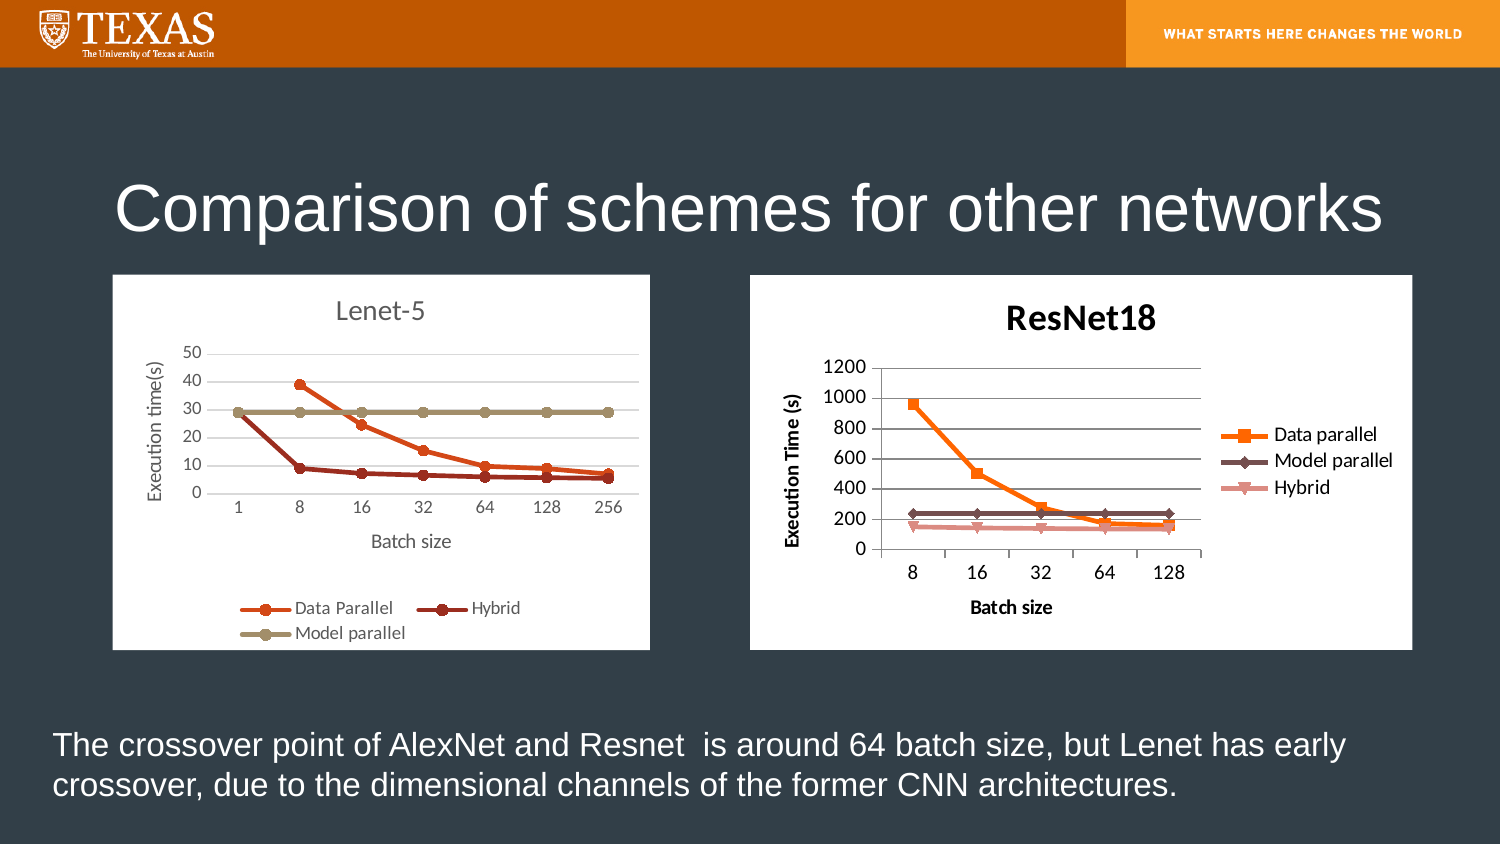

# Comparison of schemes for other networks

### Chart: Lenet-5

| Category |  |  |  |
|---|---|---|---|
| 1 | None | 29.204990625 | 29.204990625 |
| 8 | 39.091903124999995 | 9.122878125000002 | 29.204990625 |
| 16 | 24.736678125000005 | 7.328071875 | 29.204990625 |
| 32 | 15.482821359375 | 6.68131875 | 29.204990625 |
| 64 | 9.906464353125 | 6.068334375 | 29.204990625 |
| 128 | 9.048639384374999 | 5.8101375 | 29.204990625 |
| 256 | 7.094296875 | 5.56561875 | 29.204990625 |

### Chart: ResNet18

| Category |  |  |  |
|---|---|---|---|
| 8 | 959.7841825 | 239.724045 | 150.54627499999998 |
| 16 | 505.46721499999995 | 239.724045 | 143.21681 |
| 32 | 278.9033775 | 239.724045 | 139.8416525 |
| 64 | 172.3239375 | 239.724045 | 136.45898749999998 |
| 128 | 160.4075 | 239.724045 | 134.805 |
The crossover point of AlexNet and Resnet  is around 64 batch size, but Lenet has early crossover, due to the dimensional channels of the former CNN architectures.